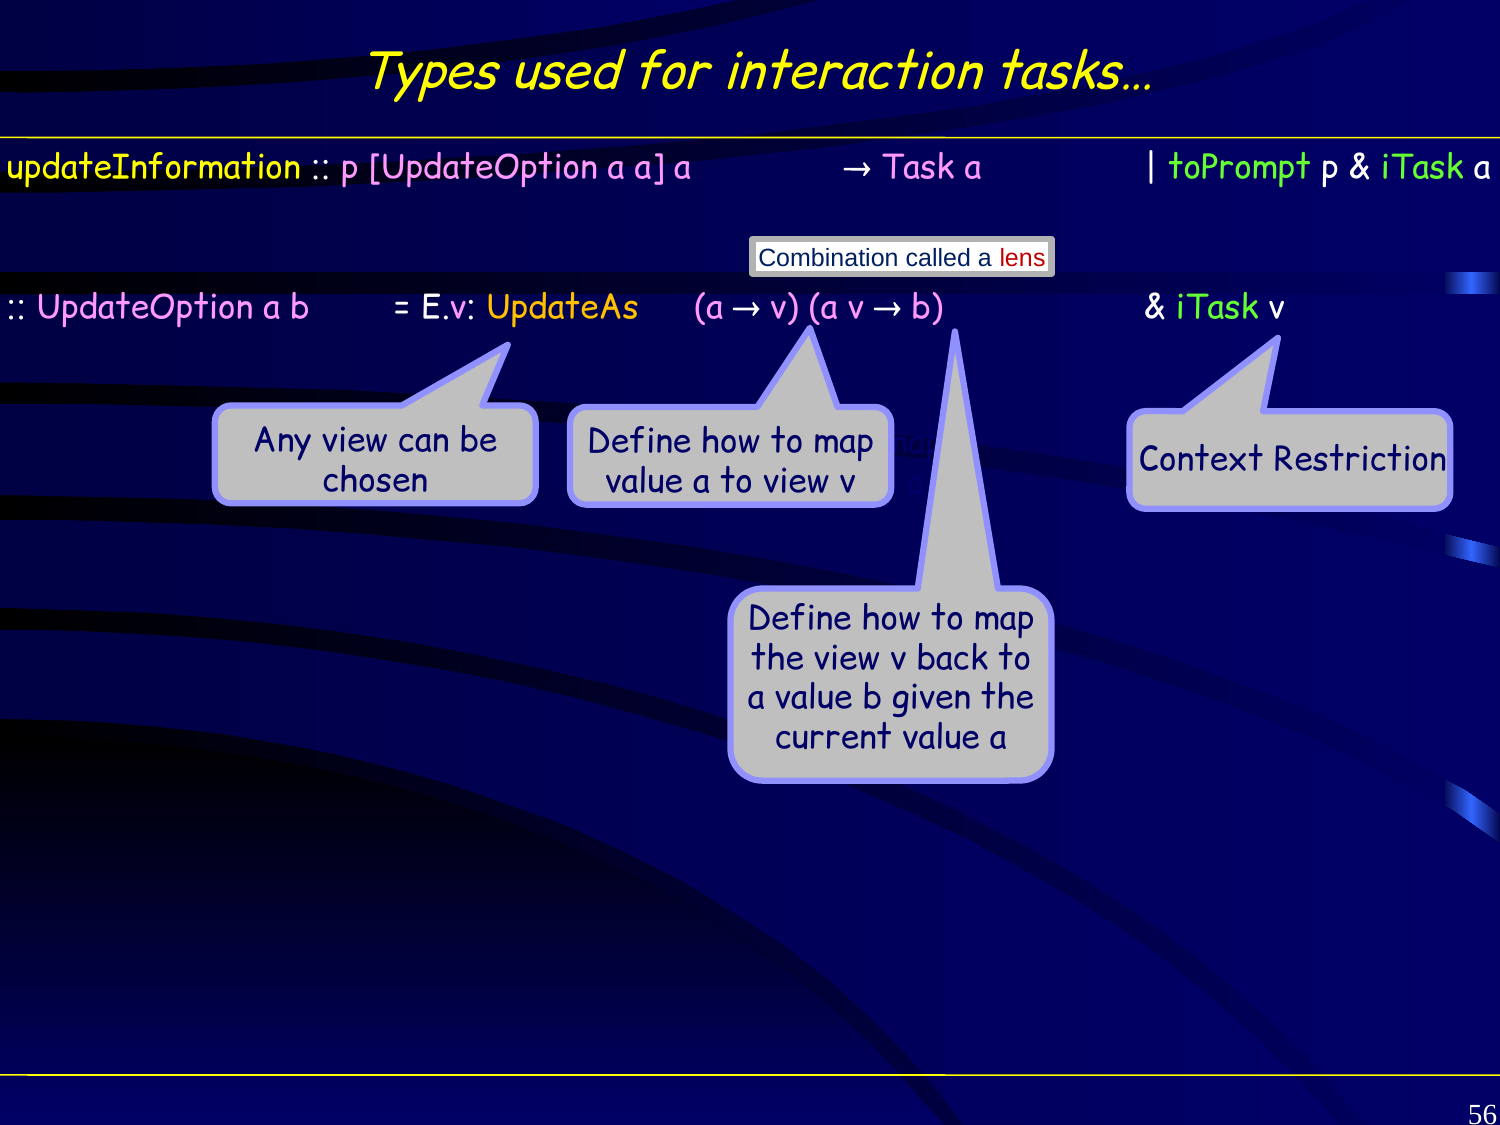

# Types used for interaction tasks…
updateInformation :: p [UpdateOption a a] a 	→ Task a    	| toPrompt p & iTask a

:: UpdateOption a b	= E.v: UpdateAs	(a → v) (a v → b)		& iTask v

Combination called a lens

Any view can be chosen

Define how to map value a to view v

Context Restriction
Define how to map view v to value a
Any view can be chosen
Context Restriction

Define how to map the view v back to a value b given the current value a
56